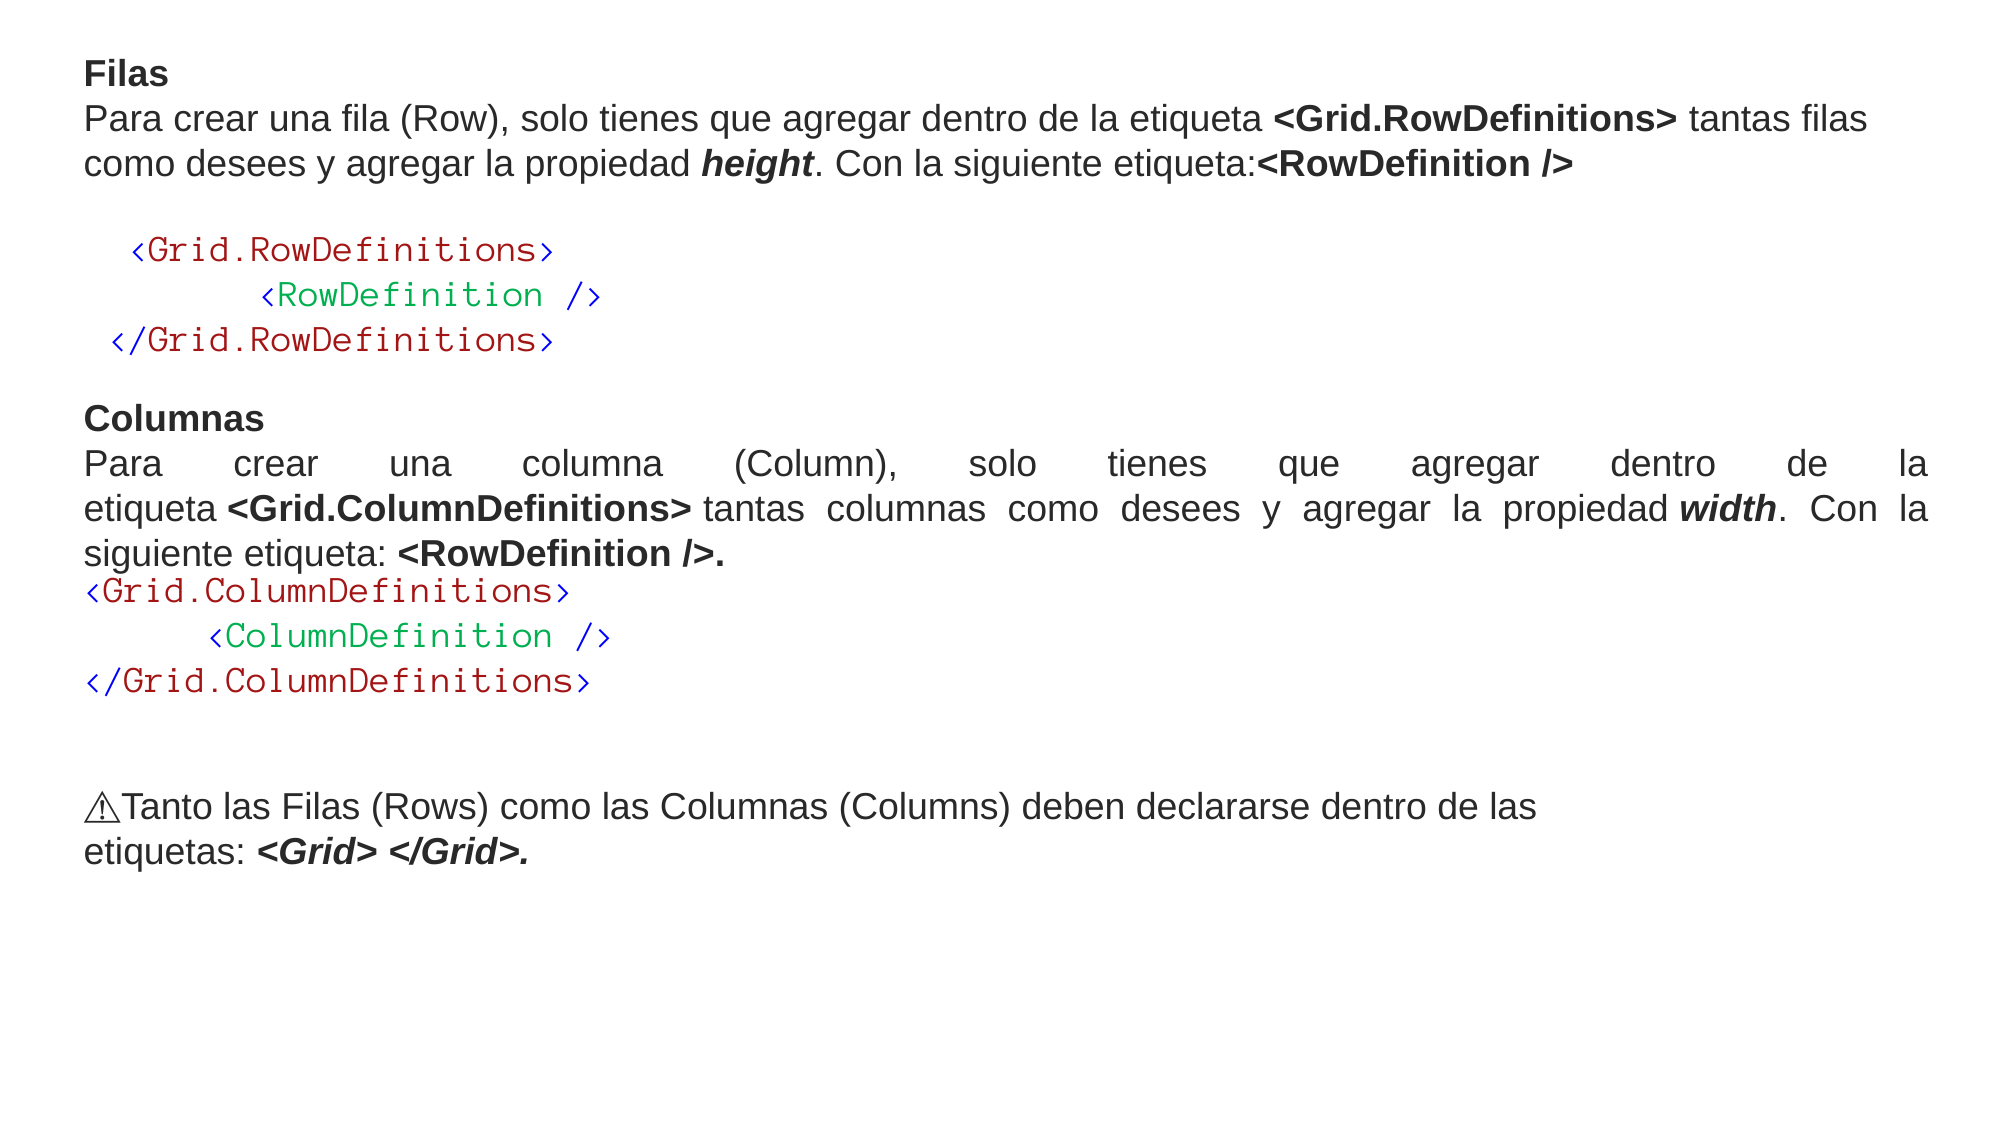

Filas
Para crear una fila (Row), solo tienes que agregar dentro de la etiqueta <Grid.RowDefinitions> tantas filas como desees y agregar la propiedad height. Con la siguiente etiqueta:<RowDefinition />
 <Grid.RowDefinitions>
	<RowDefinition />
</Grid.RowDefinitions>
Columnas
Para crear una columna (Column), solo tienes que agregar dentro de la etiqueta <Grid.ColumnDefinitions> tantas columnas como desees y agregar la propiedad width. Con la siguiente etiqueta: <RowDefinition />.
<Grid.ColumnDefinitions>
      <ColumnDefinition />
</Grid.ColumnDefinitions>
⚠Tanto las Filas (Rows) como las Columnas (Columns) deben declararse dentro de las etiquetas: <Grid> </Grid>.